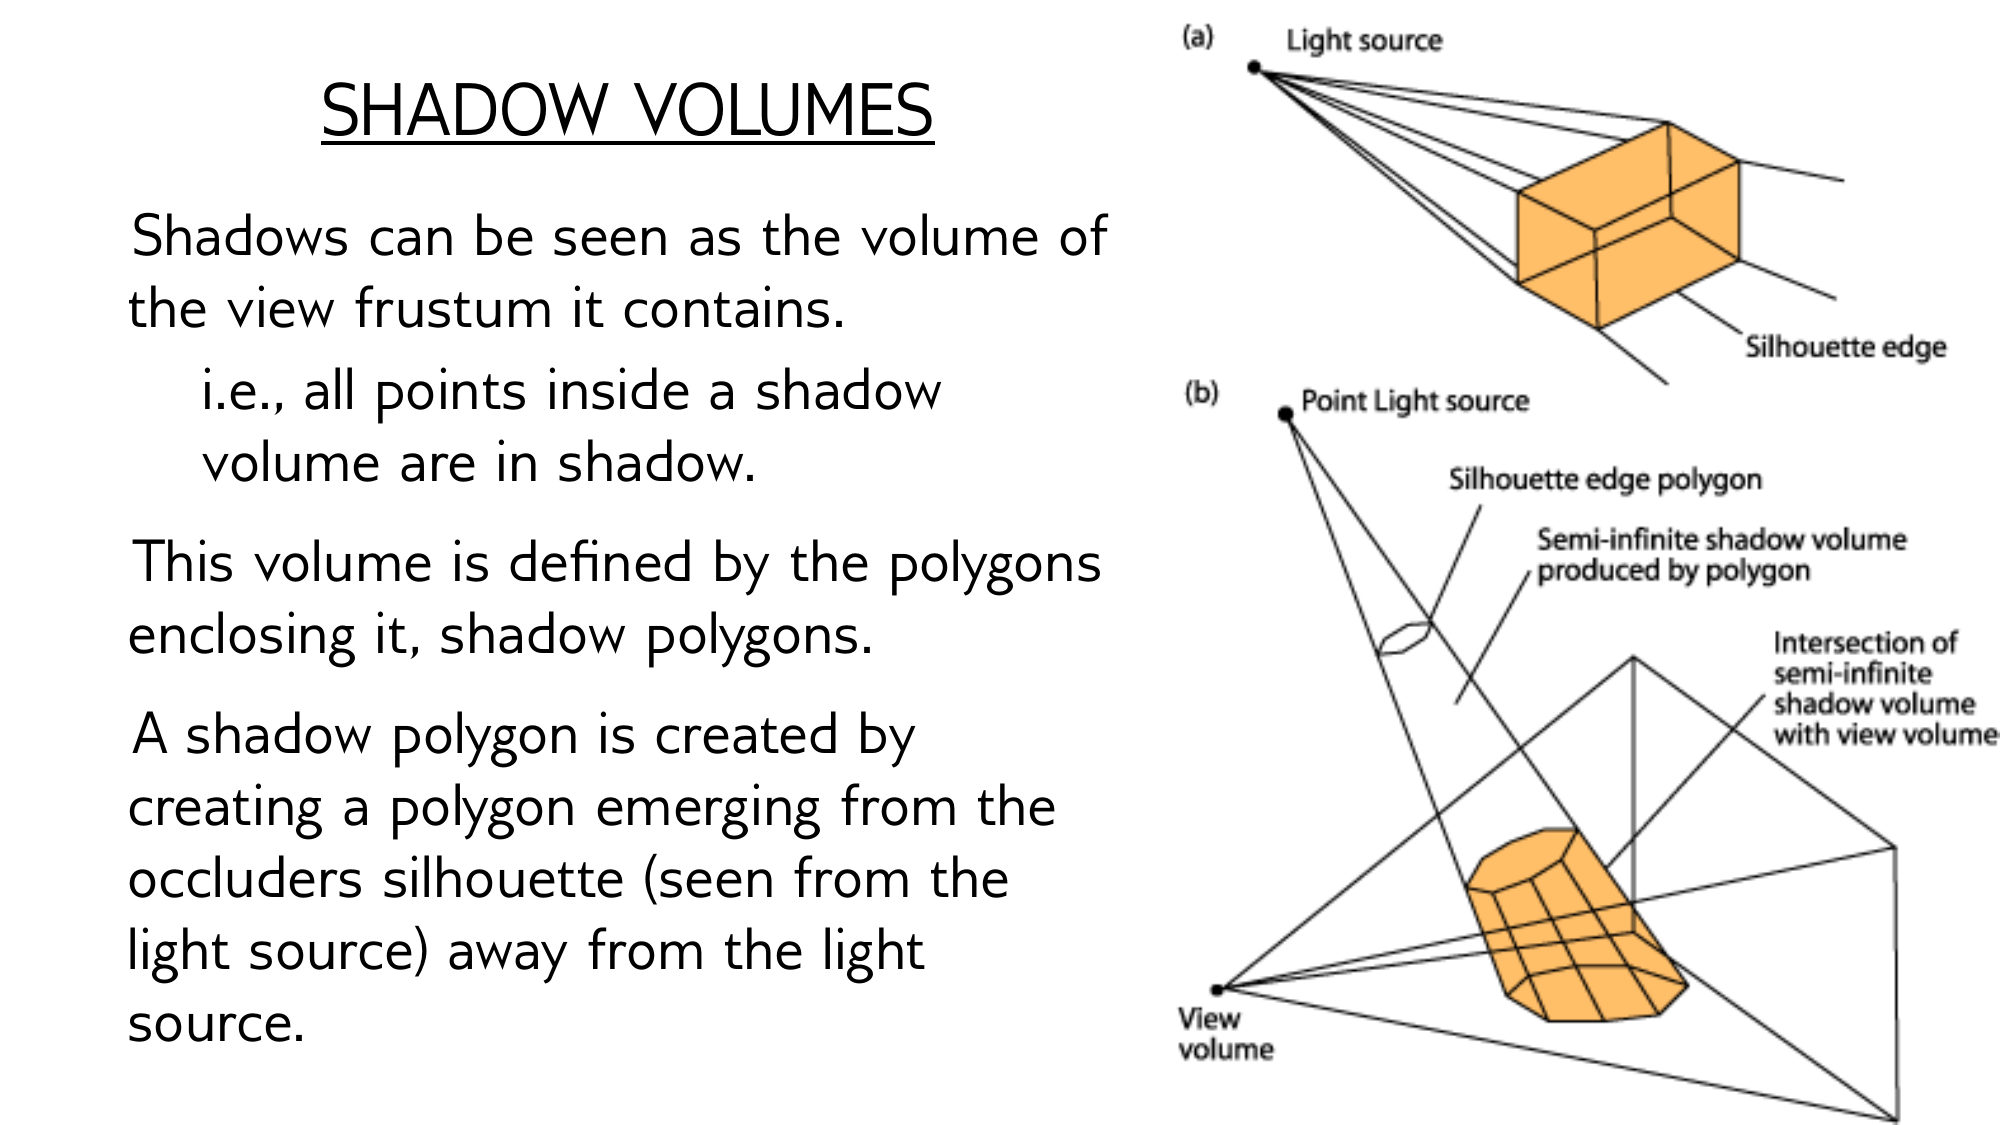

Shadow volumes
Shadows can be seen as the volume of the view frustum it contains.
i.e., all points inside a shadow volume are in shadow.
This volume is defined by the polygons enclosing it, shadow polygons.
A shadow polygon is created by creating a polygon emerging from the occluders silhouette (seen from the light source) away from the light source.